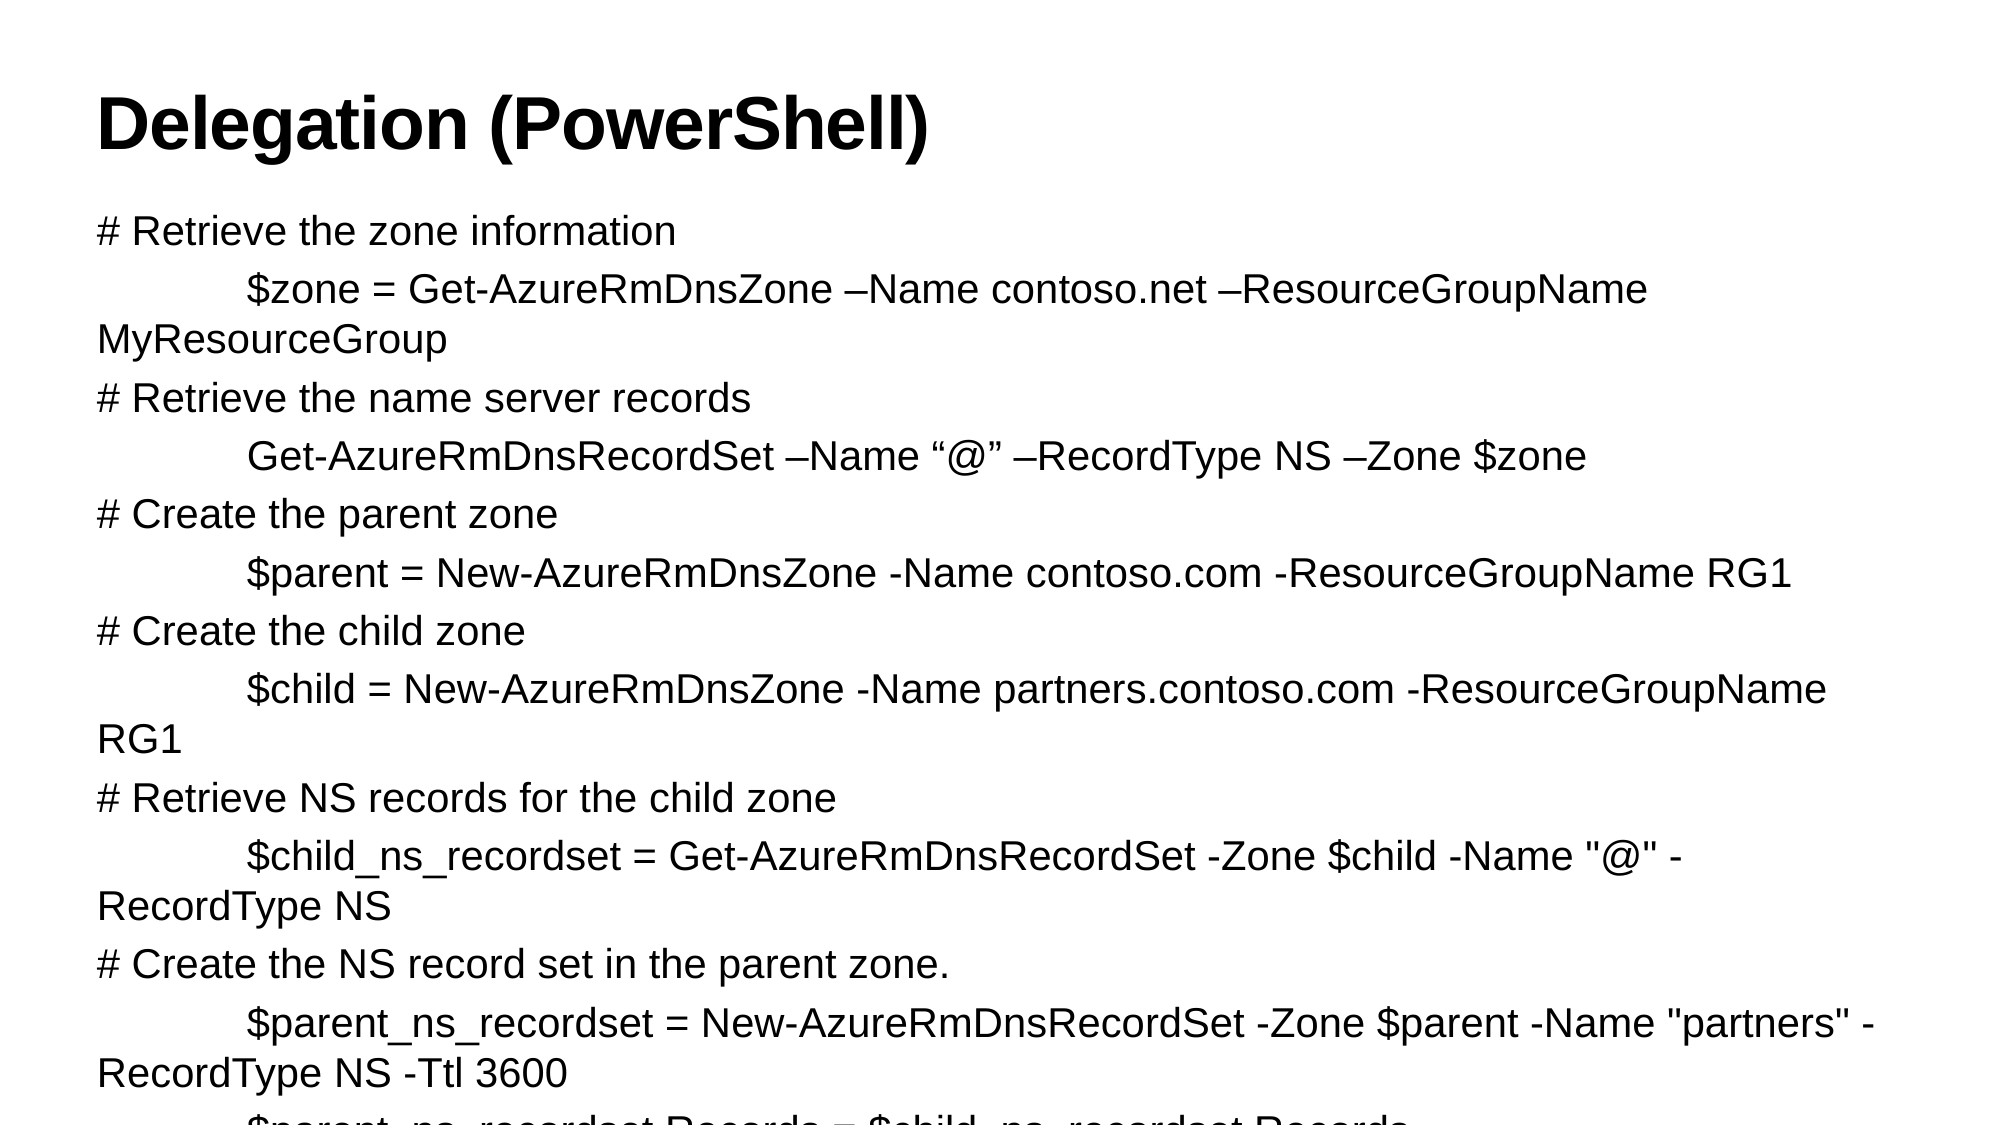

# Delegation (PowerShell)
# Retrieve the zone information
	$zone = Get-AzureRmDnsZone –Name contoso.net –ResourceGroupName MyResourceGroup
# Retrieve the name server records
	Get-AzureRmDnsRecordSet –Name “@” –RecordType NS –Zone $zone
# Create the parent zone
	$parent = New-AzureRmDnsZone -Name contoso.com -ResourceGroupName RG1
# Create the child zone
	$child = New-AzureRmDnsZone -Name partners.contoso.com -ResourceGroupName RG1
# Retrieve NS records for the child zone
	$child_ns_recordset = Get-AzureRmDnsRecordSet -Zone $child -Name "@" -RecordType NS
# Create the NS record set in the parent zone.
	$parent_ns_recordset = New-AzureRmDnsRecordSet -Zone $parent -Name "partners" -	RecordType NS -Ttl 3600
	$parent_ns_recordset.Records = $child_ns_recordset.Records
	Set-AzureRmDnsRecordSet -RecordSet $parent_ns_recordset